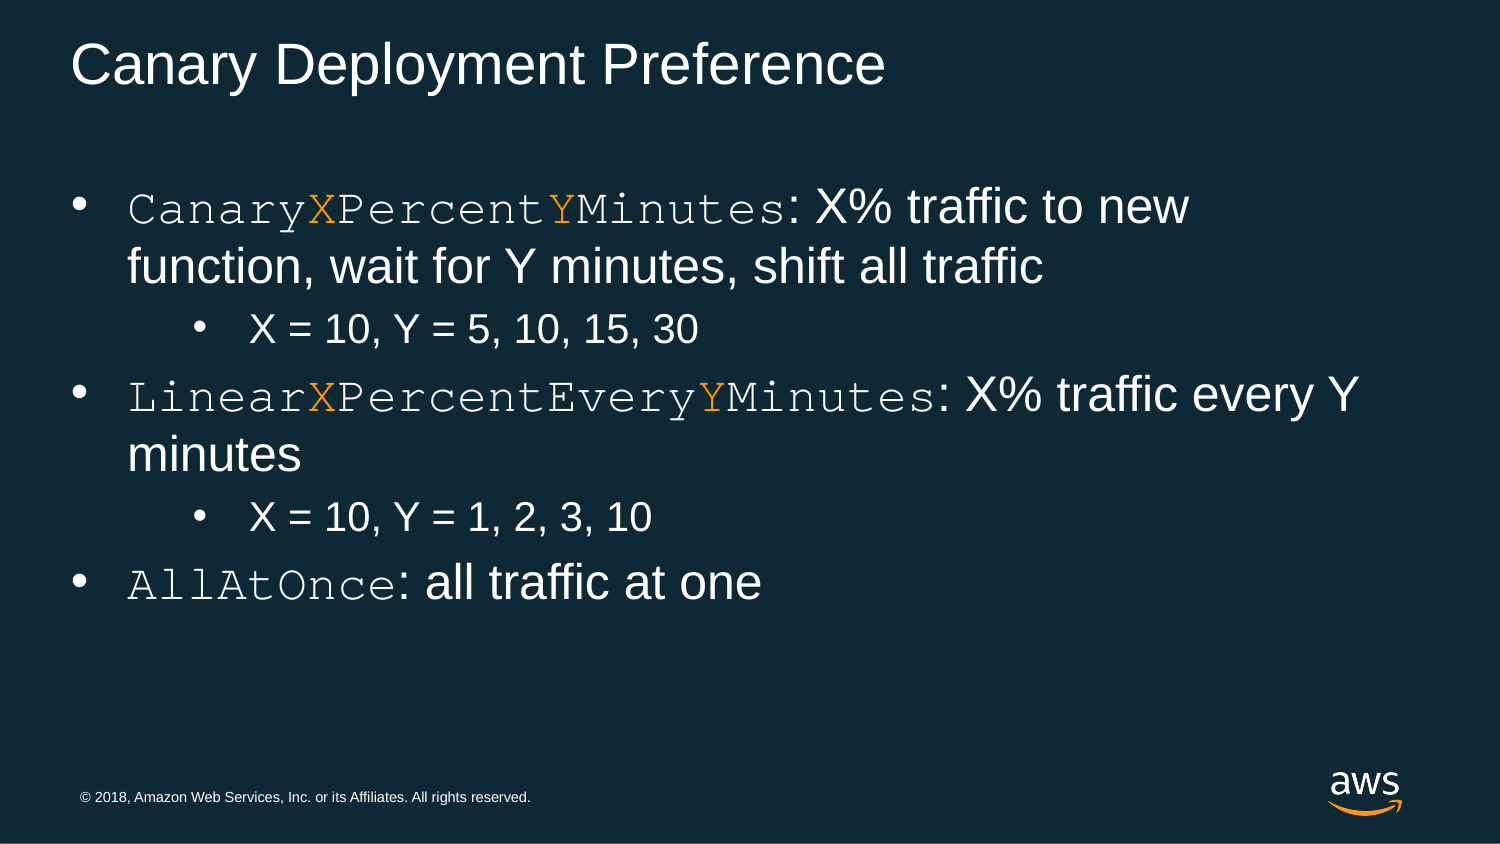

# Canary Deployment Preference
CanaryXPercentYMinutes: X% traffic to new function, wait for Y minutes, shift all traffic
X = 10, Y = 5, 10, 15, 30
LinearXPercentEveryYMinutes: X% traffic every Y minutes
X = 10, Y = 1, 2, 3, 10
AllAtOnce: all traffic at one